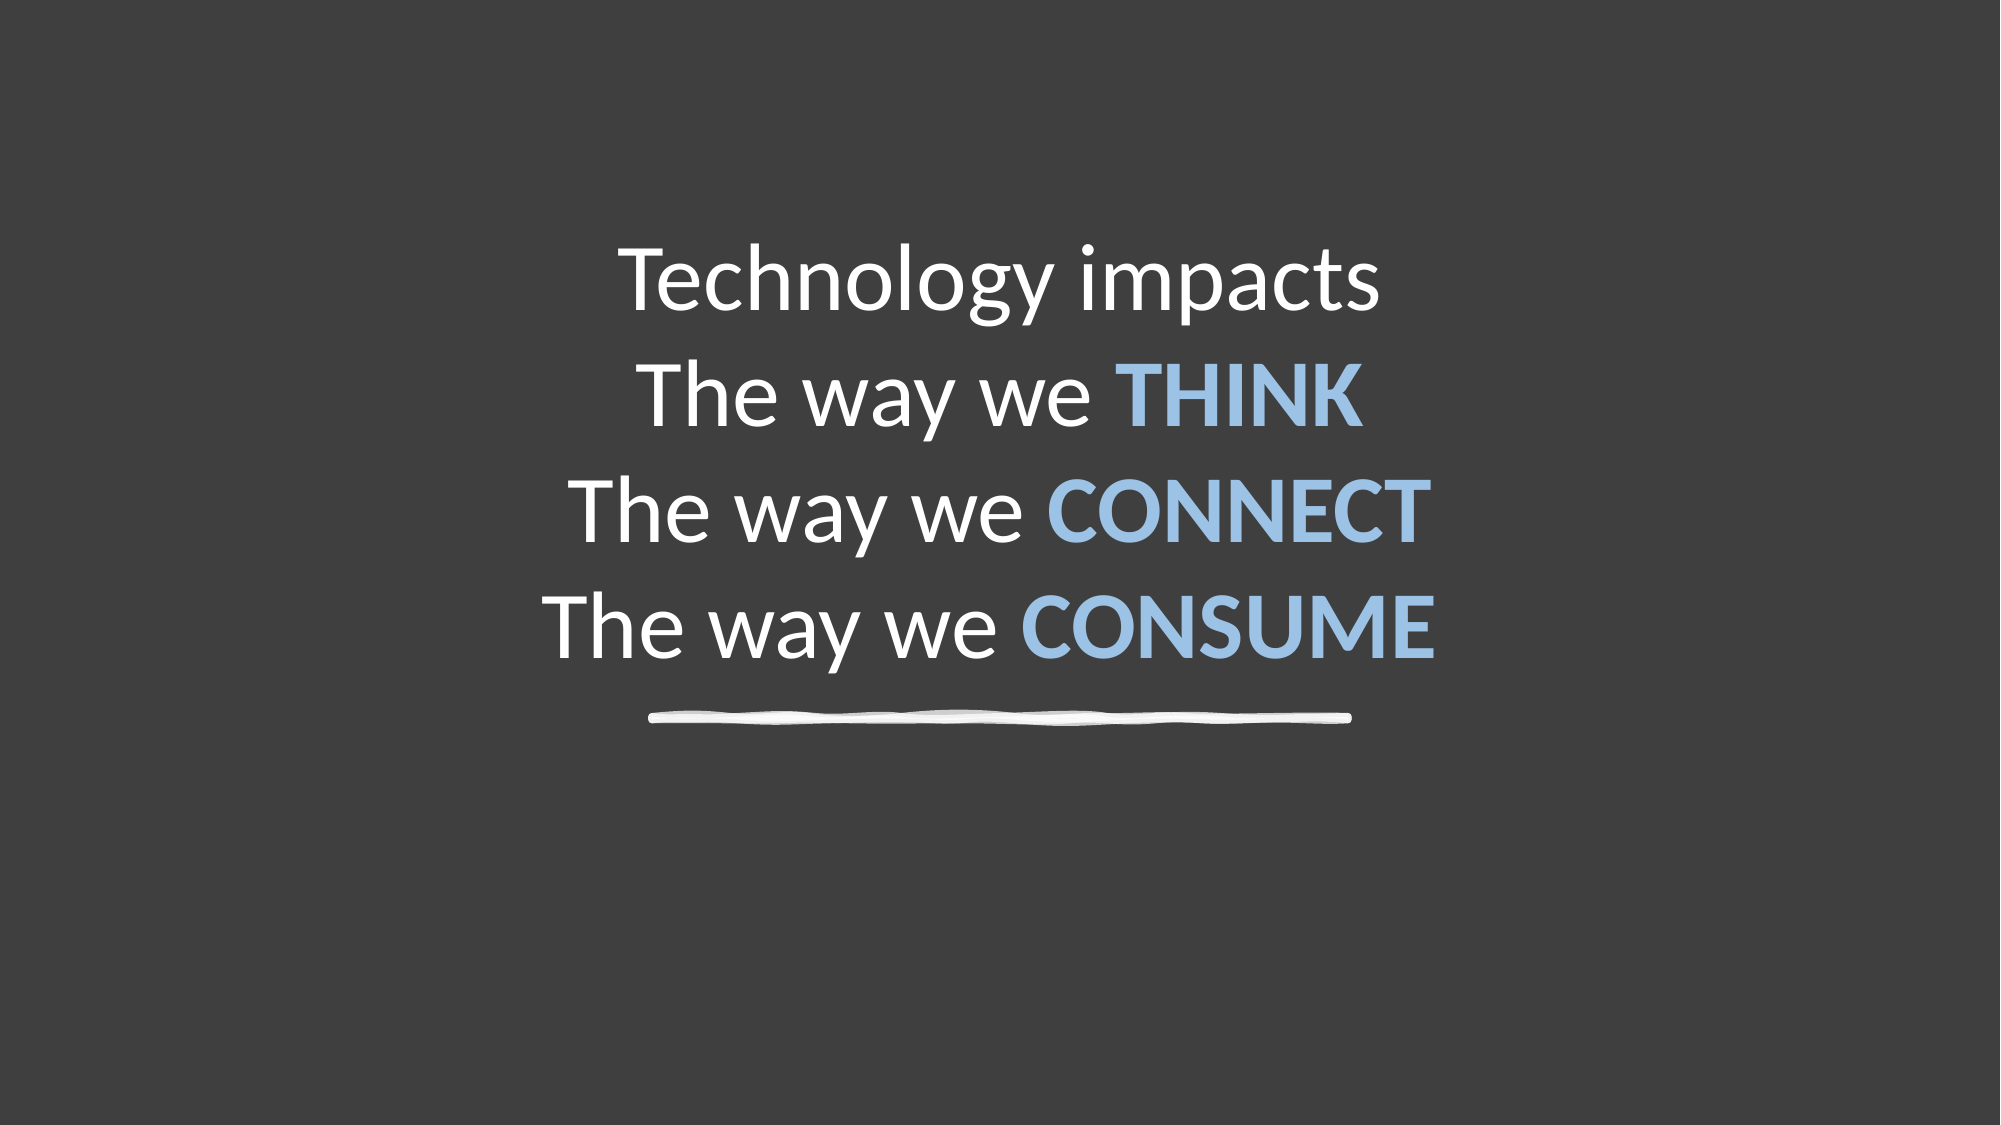

Technology impacts
The way we THINK
The way we CONNECT
The way we CONSUME